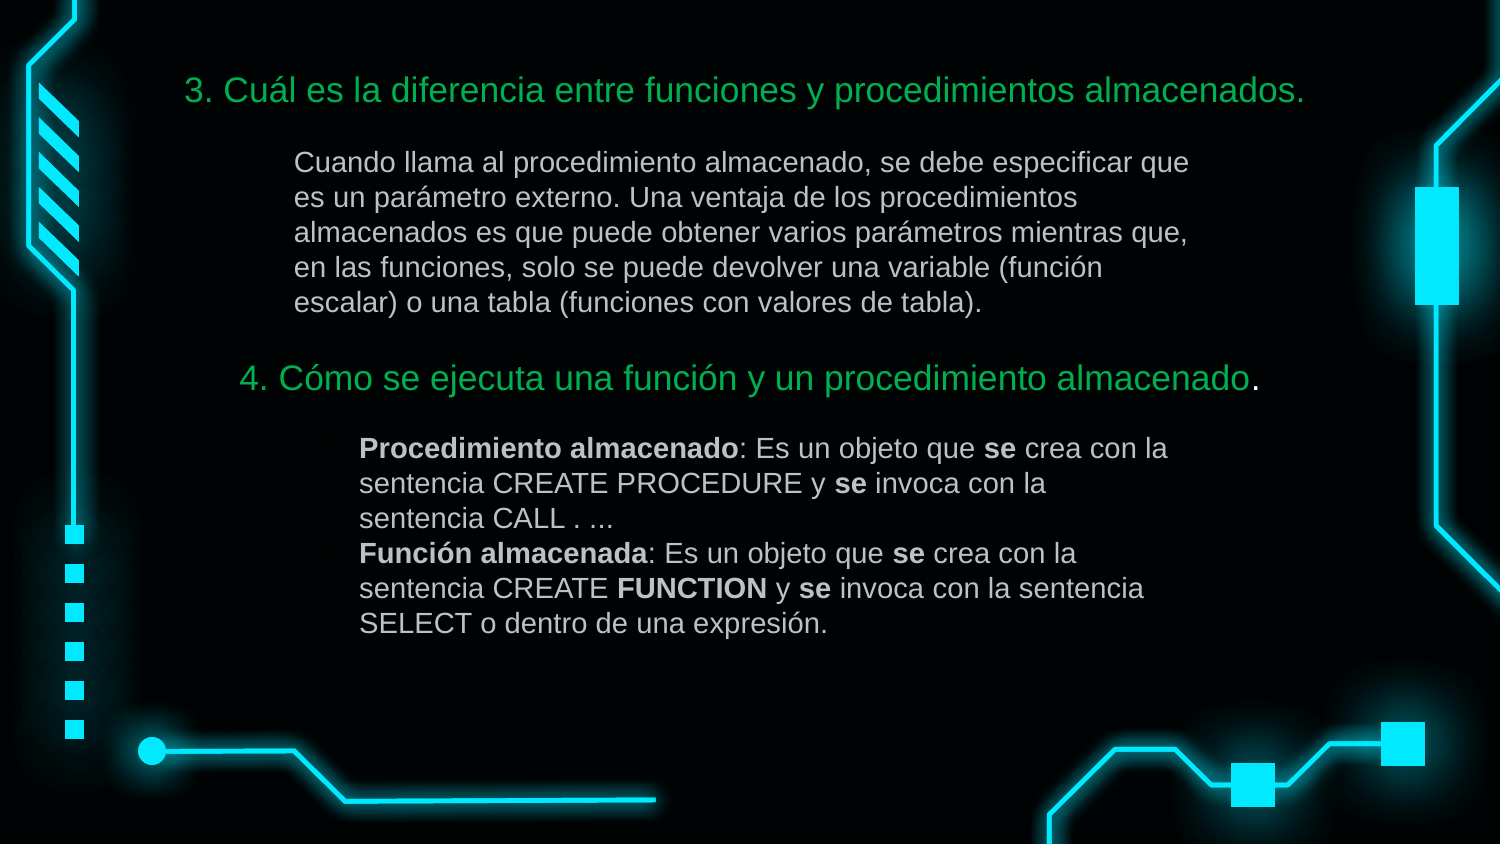

3. Cuál es la diferencia entre funciones y procedimientos almacenados.
Cuando llama al procedimiento almacenado, se debe especificar que es un parámetro externo. Una ventaja de los procedimientos almacenados es que puede obtener varios parámetros mientras que, en las funciones, solo se puede devolver una variable (función escalar) o una tabla (funciones con valores de tabla).
4. Cómo se ejecuta una función y un procedimiento almacenado.
Procedimiento almacenado: Es un objeto que se crea con la sentencia CREATE PROCEDURE y se invoca con la sentencia CALL . ...
Función almacenada: Es un objeto que se crea con la sentencia CREATE FUNCTION y se invoca con la sentencia SELECT o dentro de una expresión.